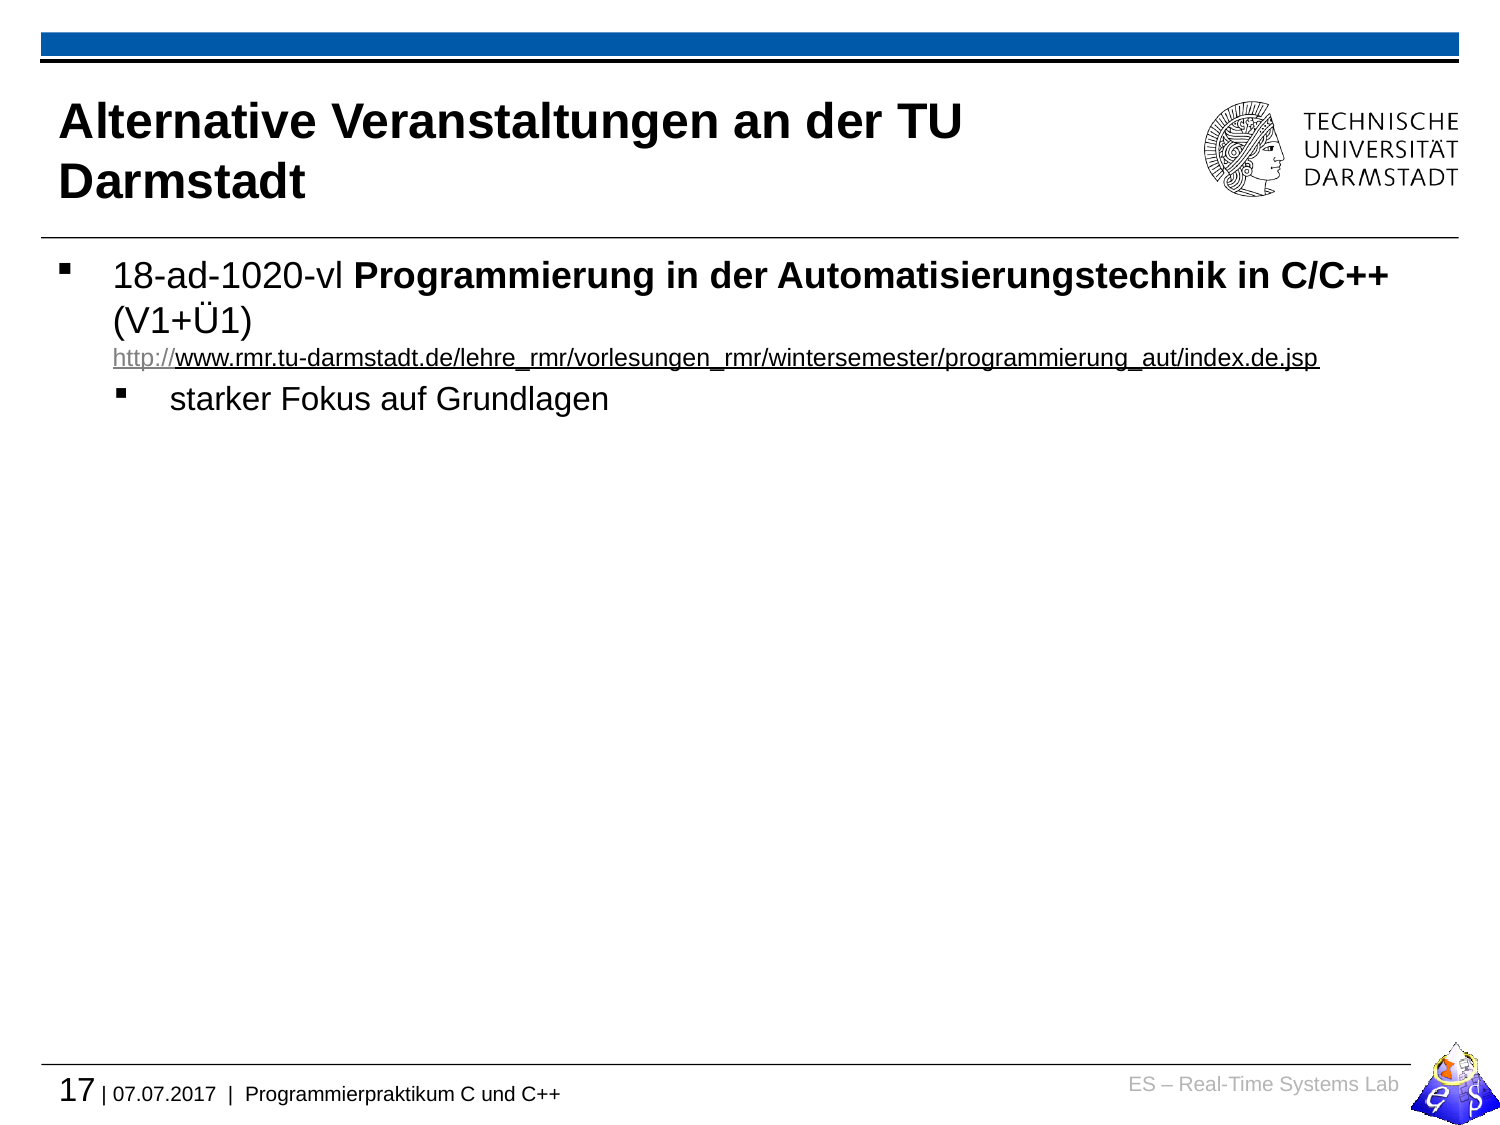

# Alternative Veranstaltungen an der TU Darmstadt
18-ad-1020-vl Programmierung in der Automatisierungstechnik in C/C++ (V1+Ü1)
http://www.rmr.tu-darmstadt.de/lehre_rmr/vorlesungen_rmr/wintersemester/programmierung_aut/index.de.jsp
starker Fokus auf Grundlagen